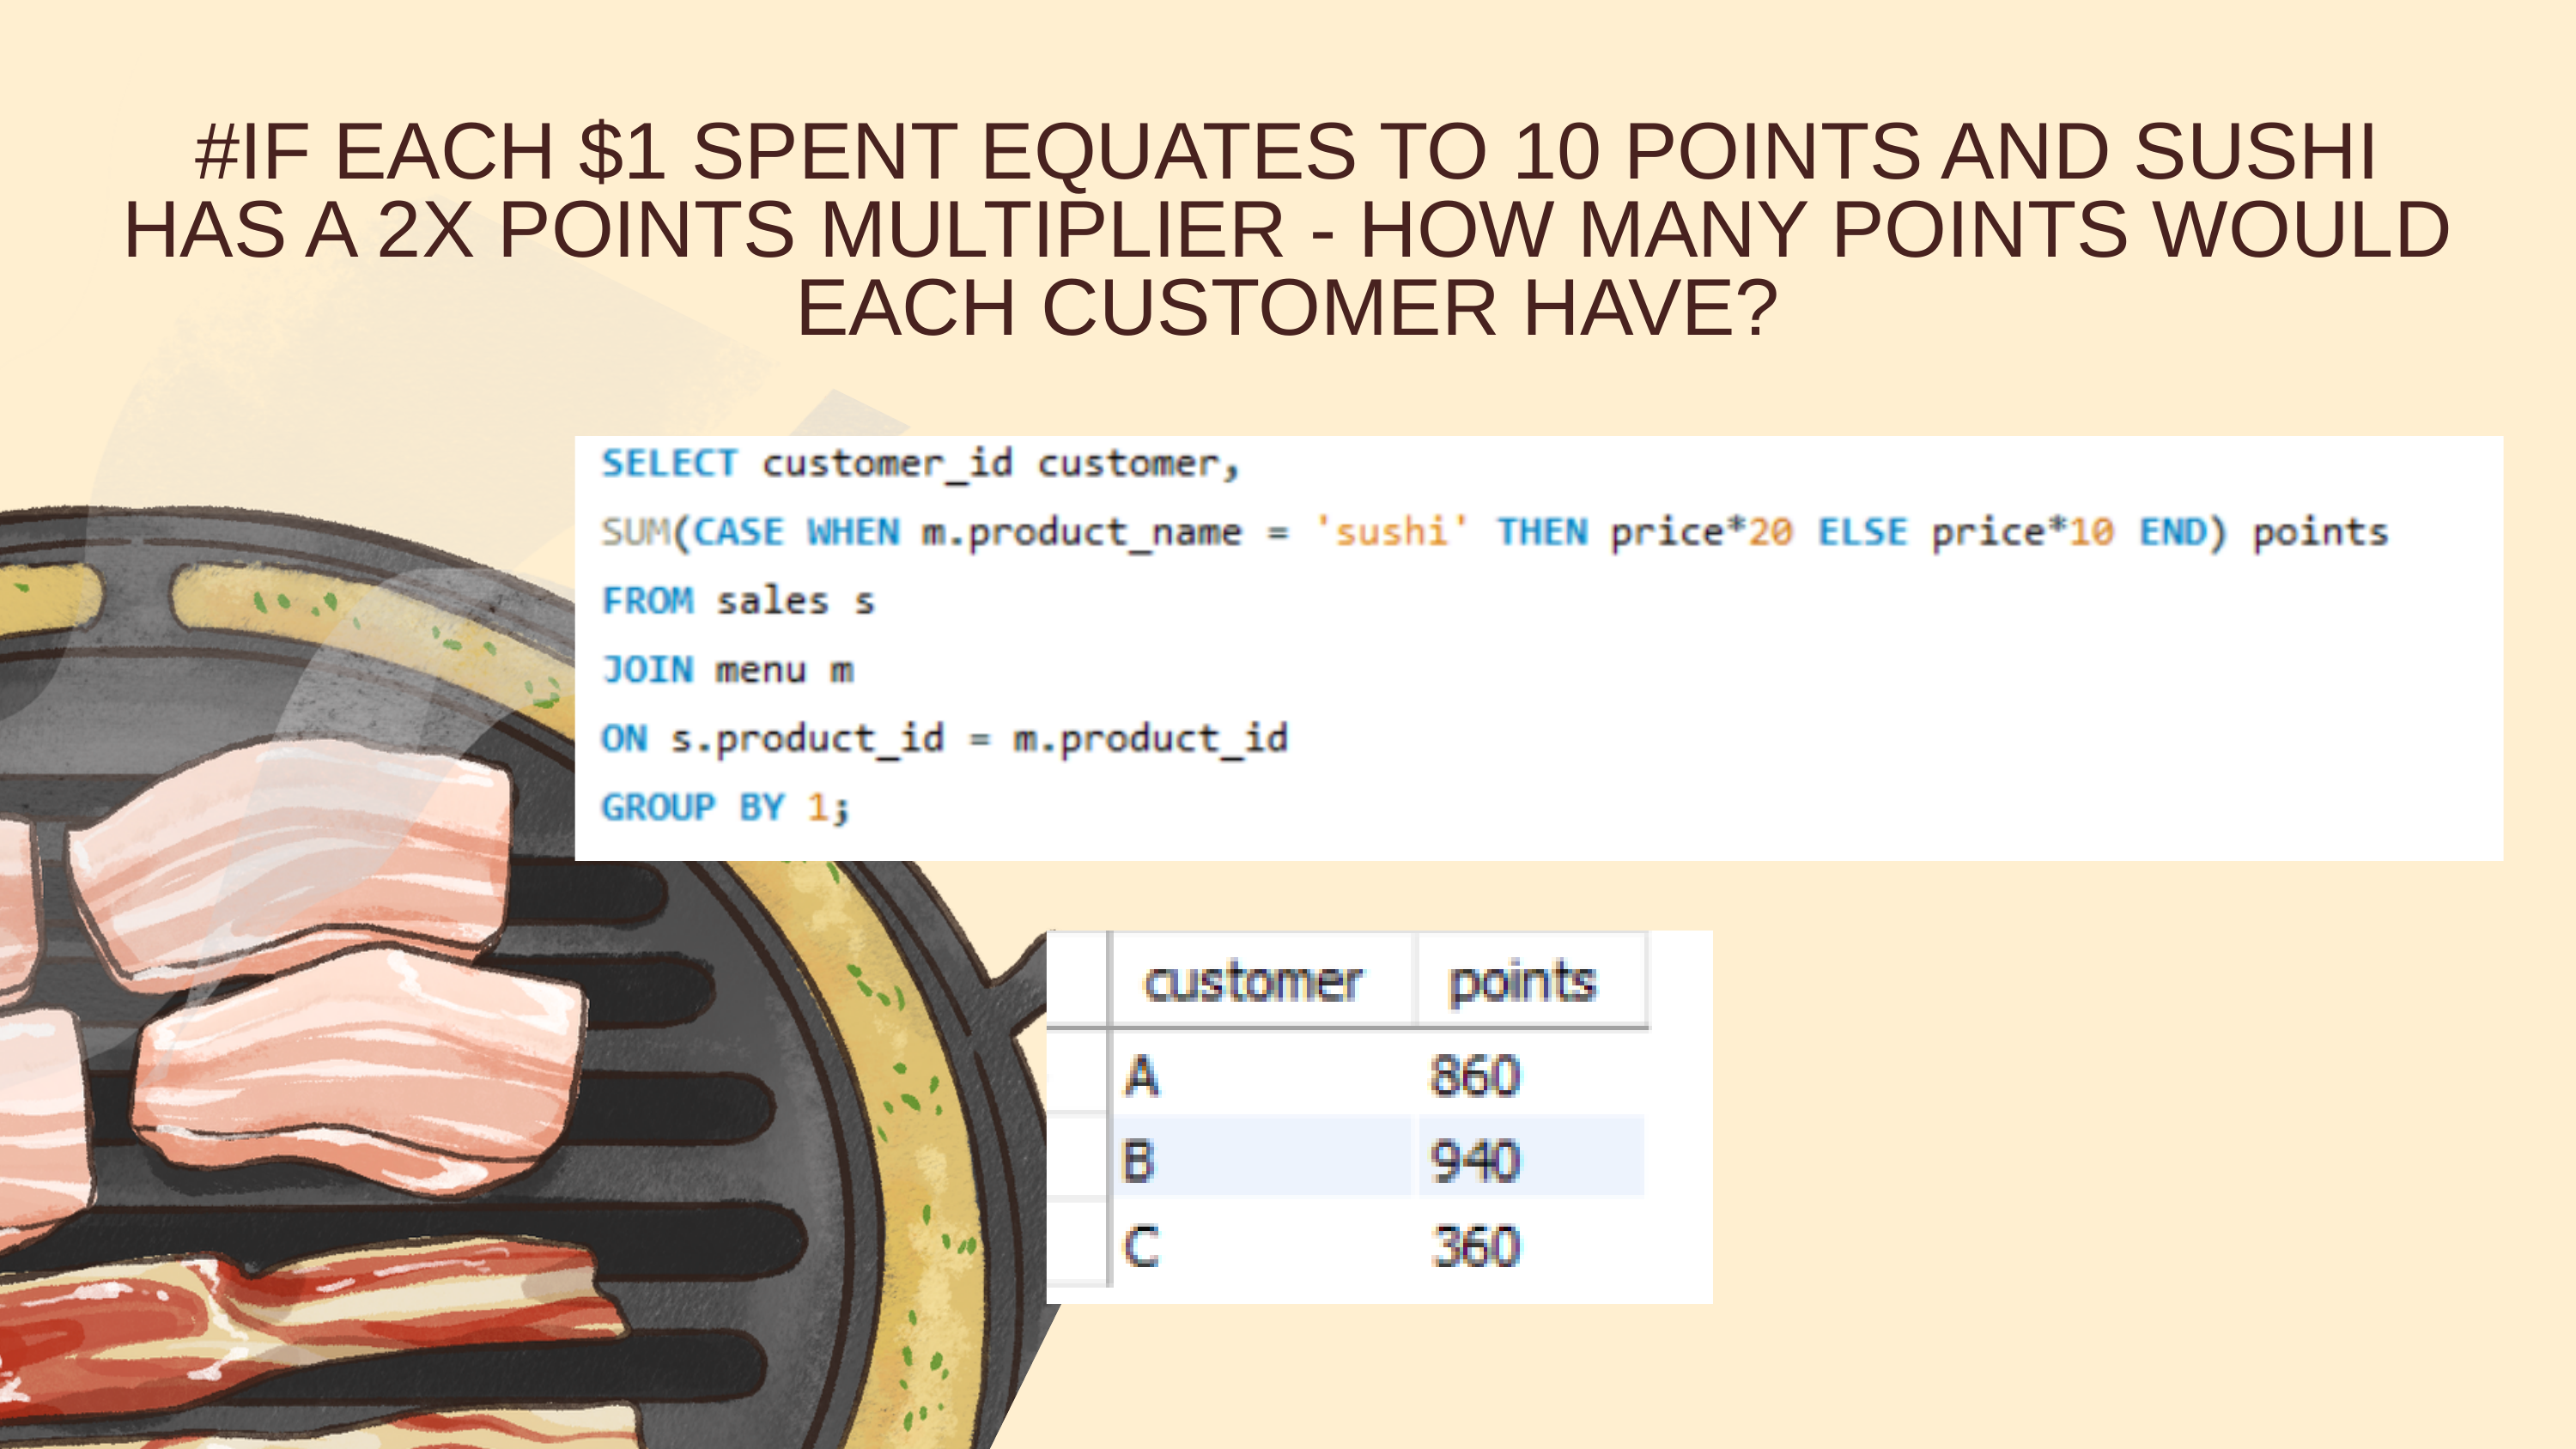

#IF EACH $1 SPENT EQUATES TO 10 POINTS AND SUSHI HAS A 2X POINTS MULTIPLIER - HOW MANY POINTS WOULD EACH CUSTOMER HAVE?